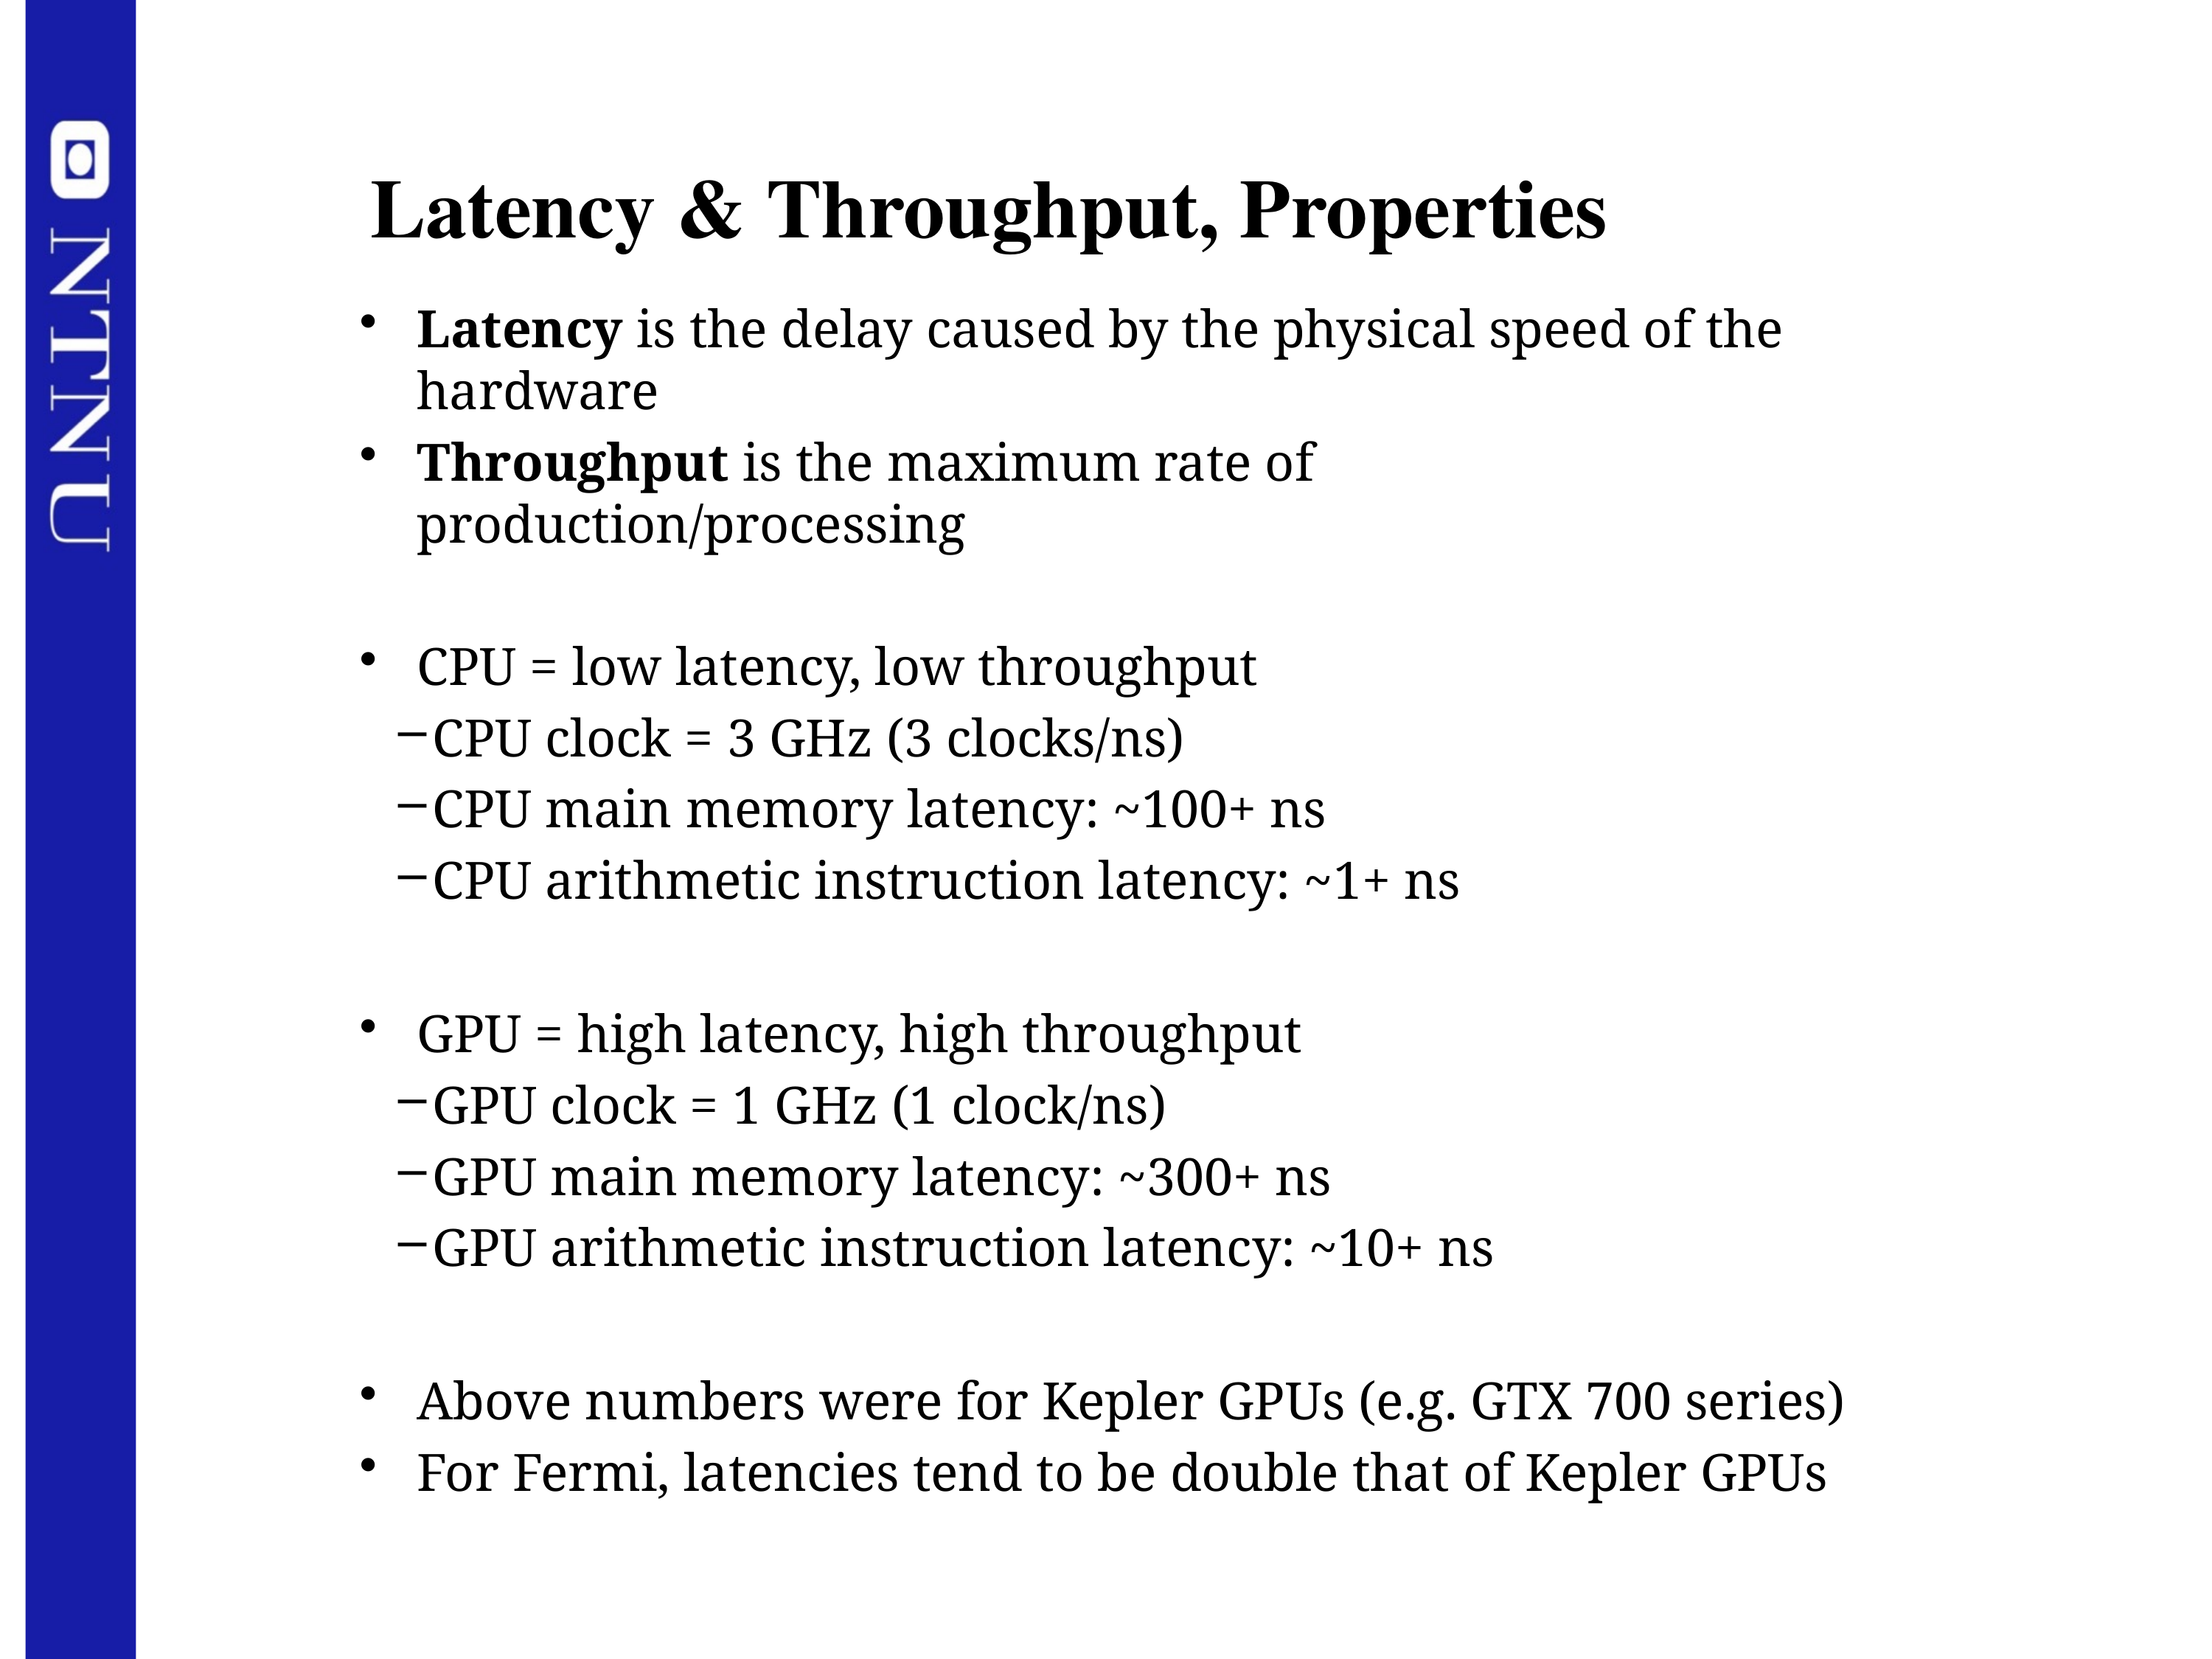

# Latency & Throughput, Properties
Latency is the delay caused by the physical speed of the hardware
Throughput is the maximum rate of production/processing

CPU = low latency, low throughput
CPU clock = 3 GHz (3 clocks/ns)
CPU main memory latency: ~100+ ns
CPU arithmetic instruction latency: ~1+ ns

GPU = high latency, high throughput
GPU clock = 1 GHz (1 clock/ns)
GPU main memory latency: ~300+ ns
GPU arithmetic instruction latency: ~10+ ns

Above numbers were for Kepler GPUs (e.g. GTX 700 series)
For Fermi, latencies tend to be double that of Kepler GPUs

52